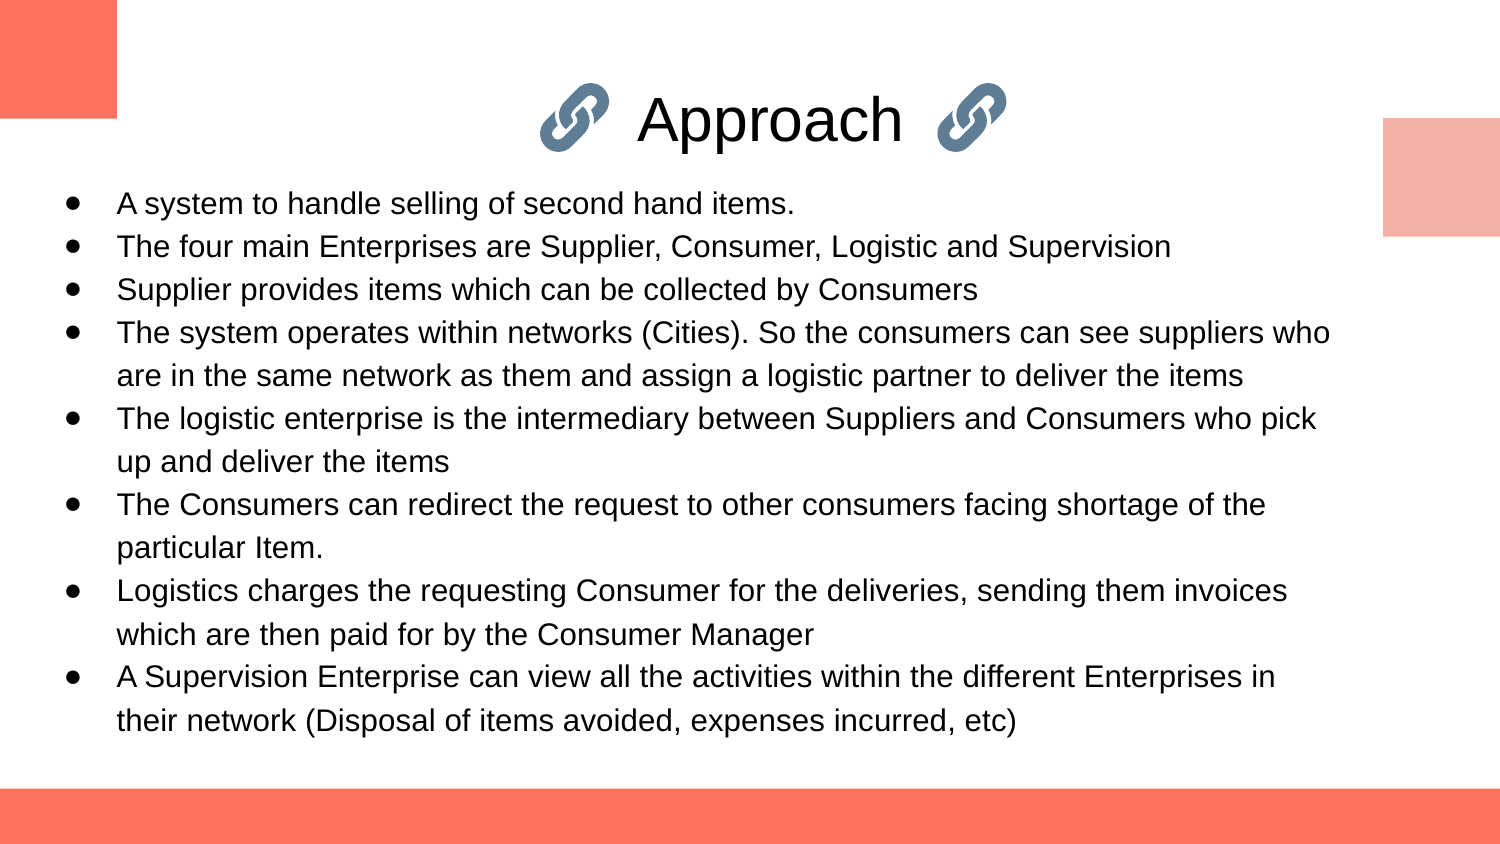

# Approach

A system to handle selling of second hand items.
The four main Enterprises are Supplier, Consumer, Logistic and Supervision
Supplier provides items which can be collected by Consumers
The system operates within networks (Cities). So the consumers can see suppliers who are in the same network as them and assign a logistic partner to deliver the items
The logistic enterprise is the intermediary between Suppliers and Consumers who pick up and deliver the items
The Consumers can redirect the request to other consumers facing shortage of the particular Item.
Logistics charges the requesting Consumer for the deliveries, sending them invoices which are then paid for by the Consumer Manager
A Supervision Enterprise can view all the activities within the different Enterprises in their network (Disposal of items avoided, expenses incurred, etc)